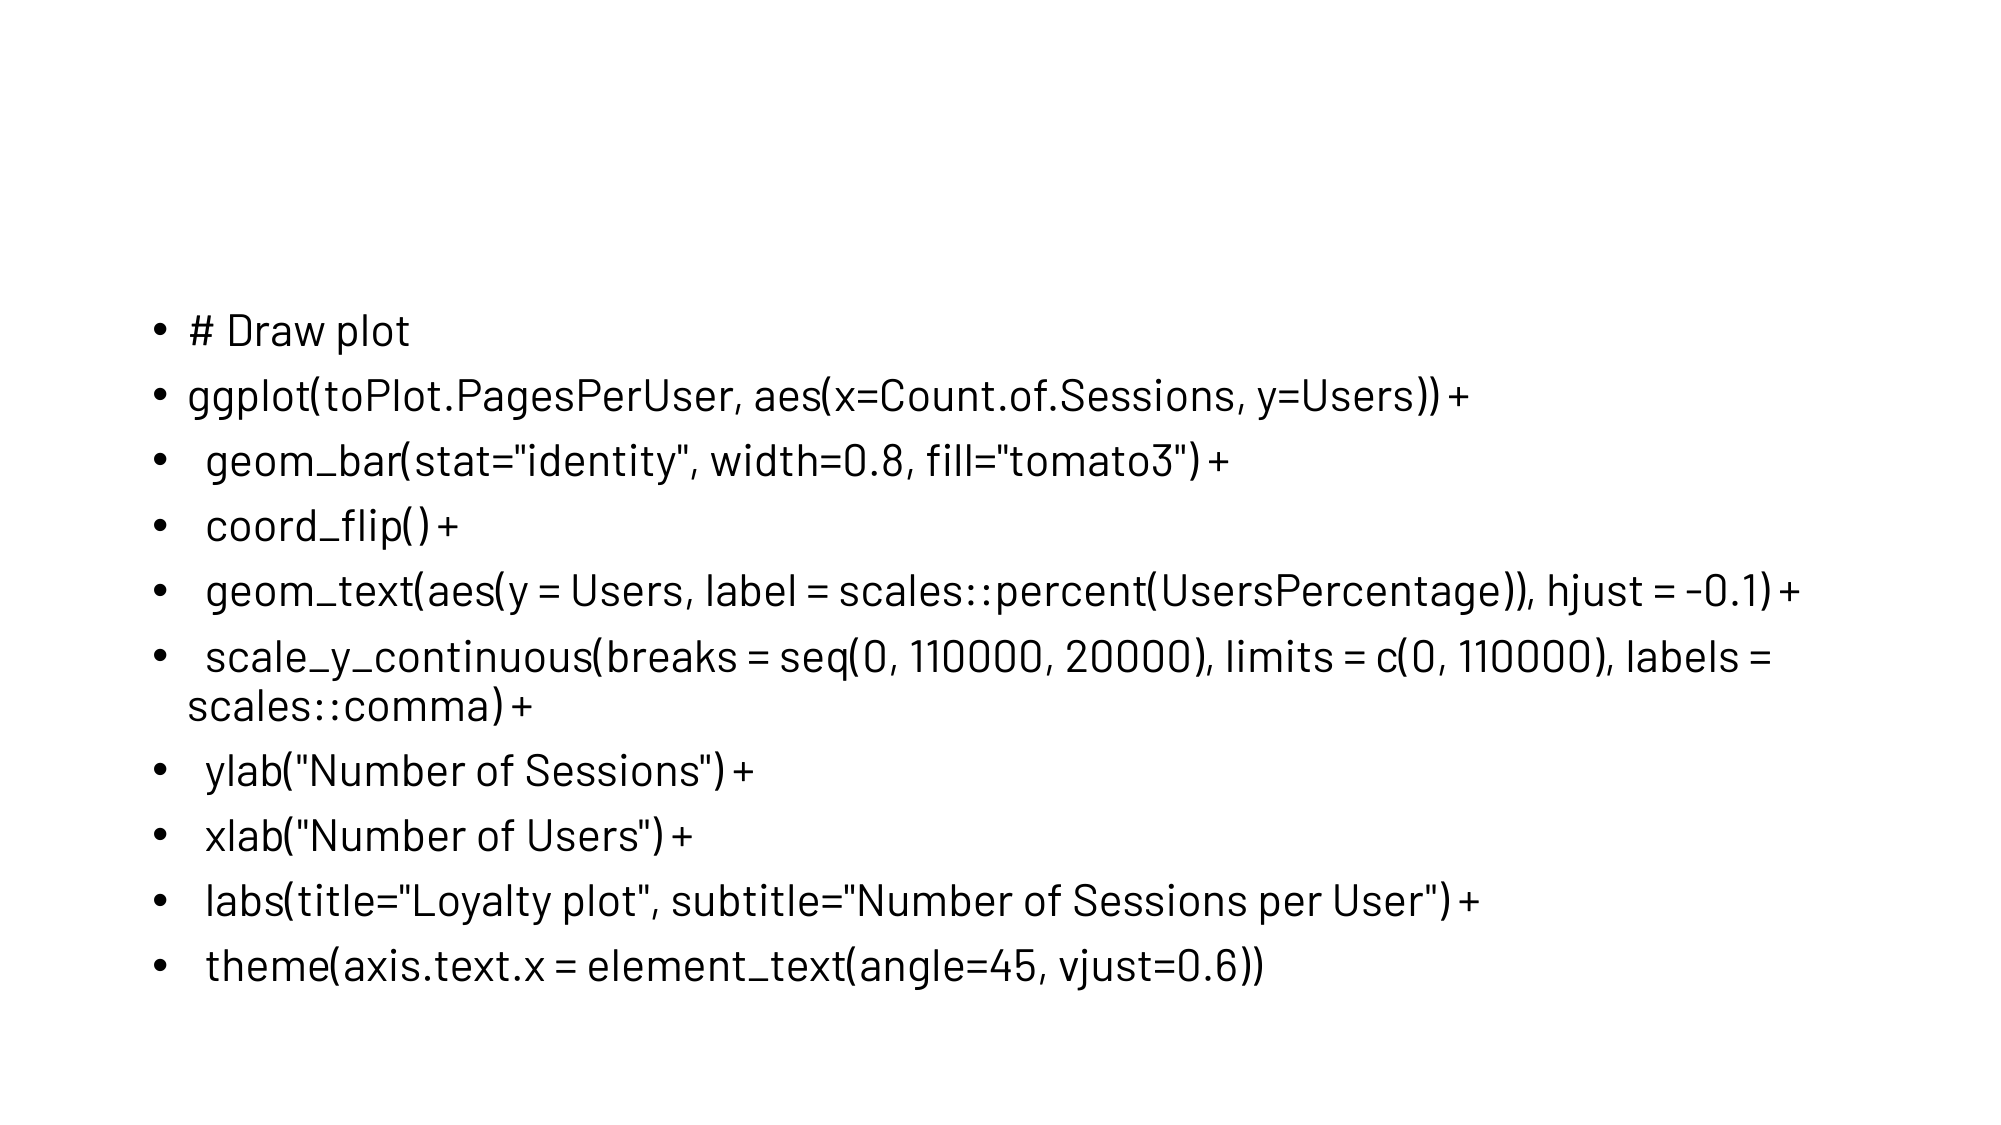

#
# Draw plot
ggplot(toPlot.PagesPerUser, aes(x=Count.of.Sessions, y=Users)) +
  geom_bar(stat="identity", width=0.8, fill="tomato3") +
  coord_flip() +
  geom_text(aes(y = Users, label = scales::percent(UsersPercentage)), hjust = -0.1) +
  scale_y_continuous(breaks = seq(0, 110000, 20000), limits = c(0, 110000), labels = scales::comma) +
  ylab("Number of Sessions") +
  xlab("Number of Users") +
  labs(title="Loyalty plot", subtitle="Number of Sessions per User") +
  theme(axis.text.x = element_text(angle=45, vjust=0.6))